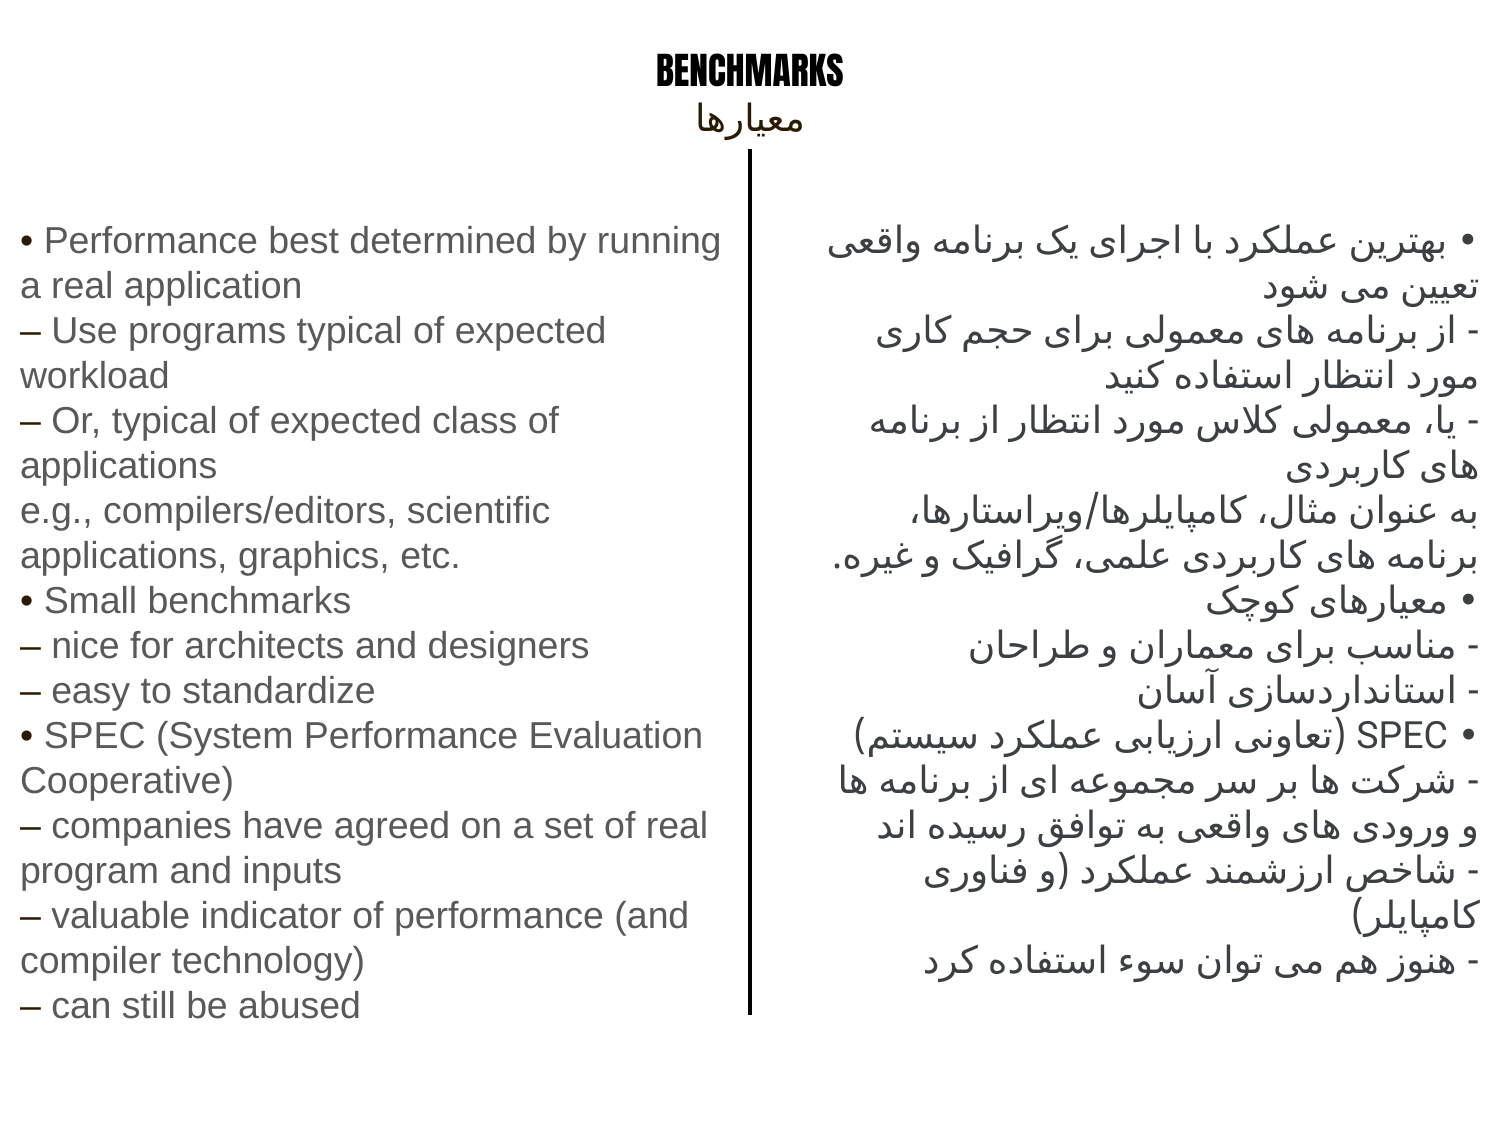

BENCHMARKS
معیارها
• Performance best determined by running a real application
– Use programs typical of expected workload
– Or, typical of expected class of applications
e.g., compilers/editors, scientific applications, graphics, etc.
• Small benchmarks
– nice for architects and designers
– easy to standardize
• SPEC (System Performance Evaluation Cooperative)
– companies have agreed on a set of real program and inputs
– valuable indicator of performance (and compiler technology)
– can still be abused
• بهترین عملکرد با اجرای یک برنامه واقعی تعیین می شود
- از برنامه های معمولی برای حجم کاری مورد انتظار استفاده کنید
- یا، معمولی کلاس مورد انتظار از برنامه های کاربردی
به عنوان مثال، کامپایلرها/ویراستارها، برنامه های کاربردی علمی، گرافیک و غیره.
• معیارهای کوچک
- مناسب برای معماران و طراحان
- استانداردسازی آسان
• SPEC (تعاونی ارزیابی عملکرد سیستم)
- شرکت ها بر سر مجموعه ای از برنامه ها و ورودی های واقعی به توافق رسیده اند
- شاخص ارزشمند عملکرد (و فناوری کامپایلر)
- هنوز هم می توان سوء استفاده کرد